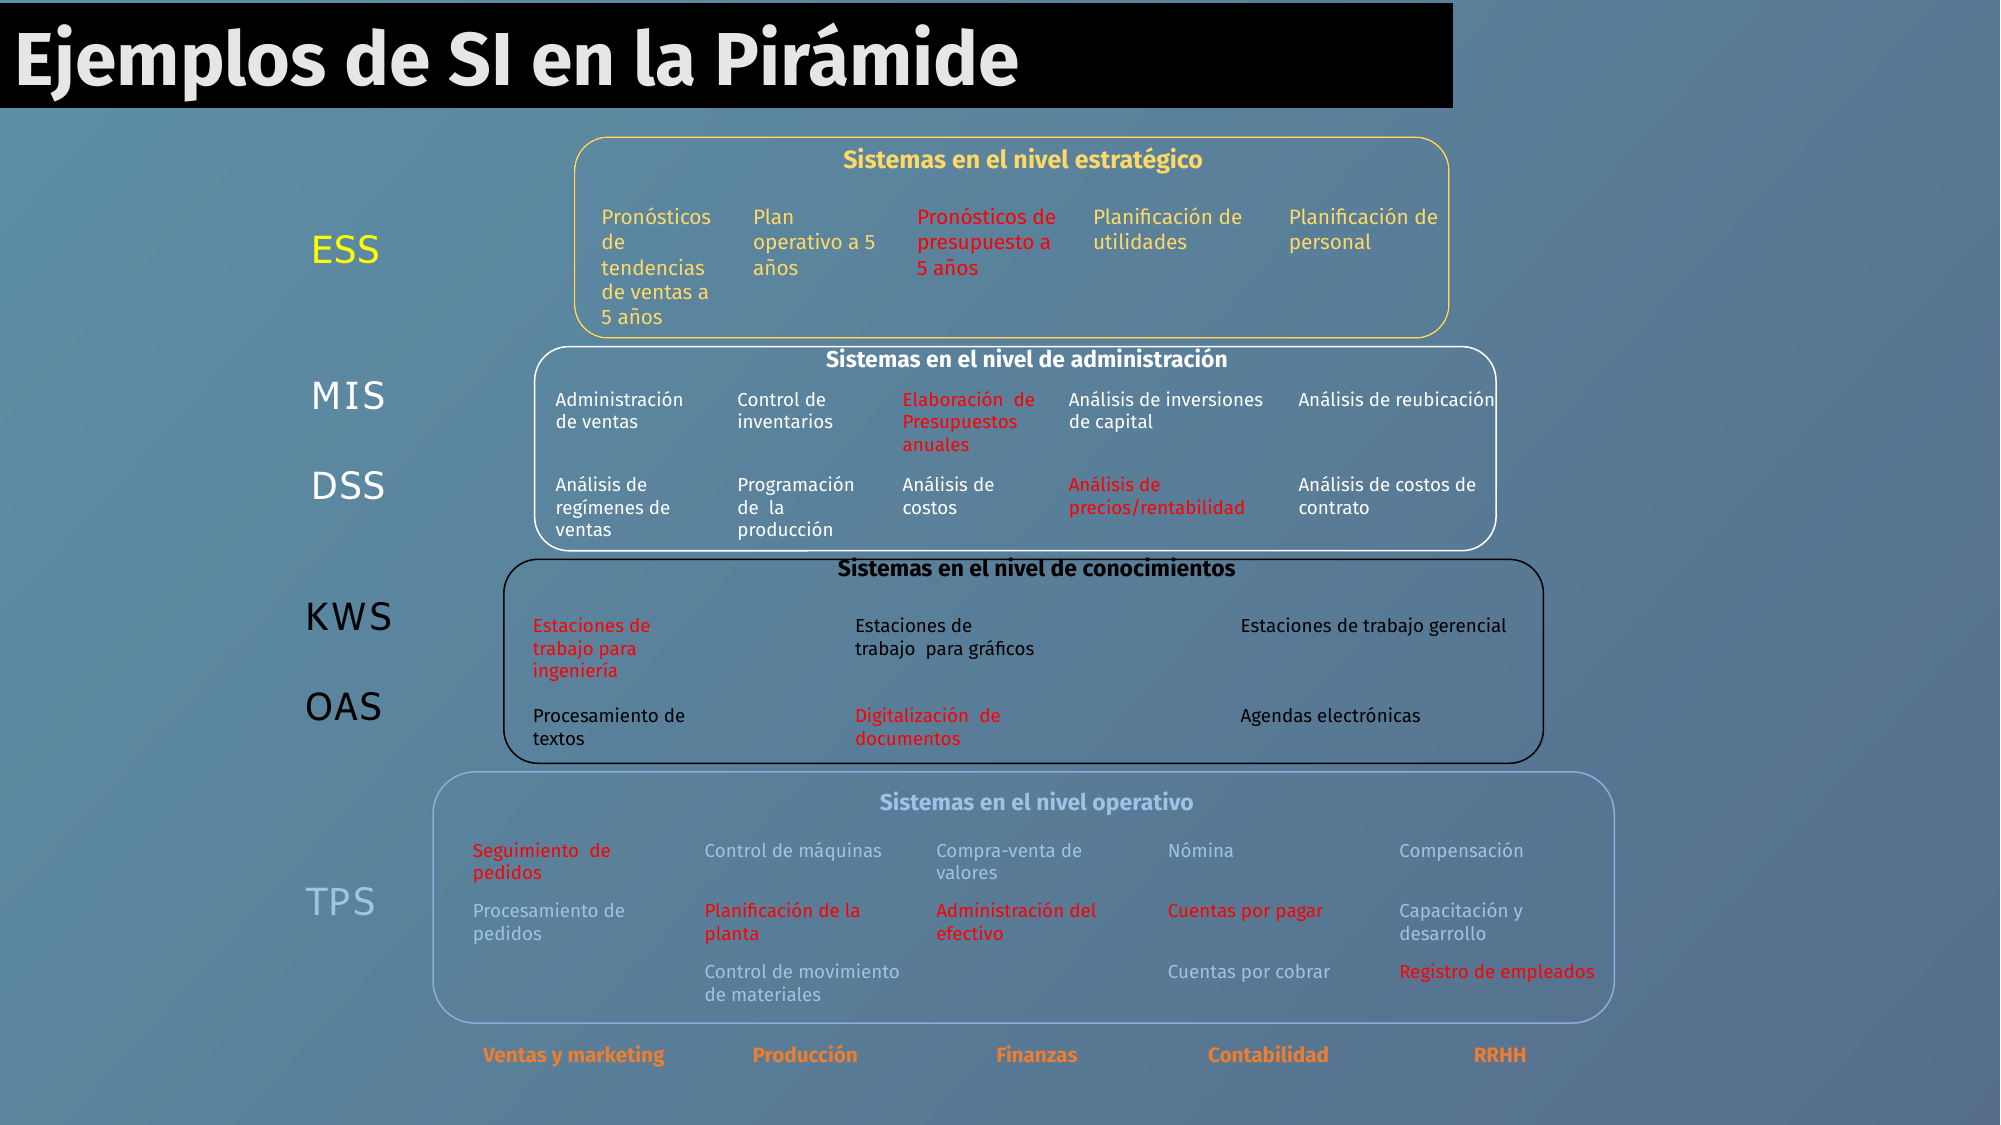

Ejemplos de SI en la Pirámide

| Sistemas en el nivel estratégico |  |  |  |  |
| --- | --- | --- | --- | --- |
| Pronósticos de tendencias de ventas a 5 años | Plan operativo a 5 años | Pronósticos de presupuesto a 5 años | Planificación de utilidades | Planificación de personal |
ESS
| Sistemas en el nivel de administración |  |  |  |  |
| --- | --- | --- | --- | --- |
| Administración de ventas | Control de inventarios | Elaboración de Presupuestos anuales | Análisis de inversiones de capital | Análisis de reubicación |
| Análisis de regímenes de ventas | Programación de la producción | Análisis de costos | Análisis de precios/rentabilidad | Análisis de costos de contrato |

MIS

DSS
| Sistemas en el nivel de conocimientos |  |  |  |  |
| --- | --- | --- | --- | --- |
| Estaciones de trabajo para ingeniería |  | Estaciones de trabajo para gráficos |  | Estaciones de trabajo gerencial |
| Procesamiento de textos |  | Digitalización de documentos |  | Agendas electrónicas |

KWS

OAS

| Sistemas en el nivel operativo |  |  |  |  |
| --- | --- | --- | --- | --- |
| Seguimiento de pedidos | Control de máquinas | Compra-venta de valores | Nómina | Compensación |
| Procesamiento de pedidos | Planificación de la planta | Administración del efectivo | Cuentas por pagar | Capacitación y desarrollo |
|  | Control de movimiento de materiales |  | Cuentas por cobrar | Registro de empleados |
| Ventas y marketing | Producción | Finanzas | Contabilidad | RRHH |
TPS